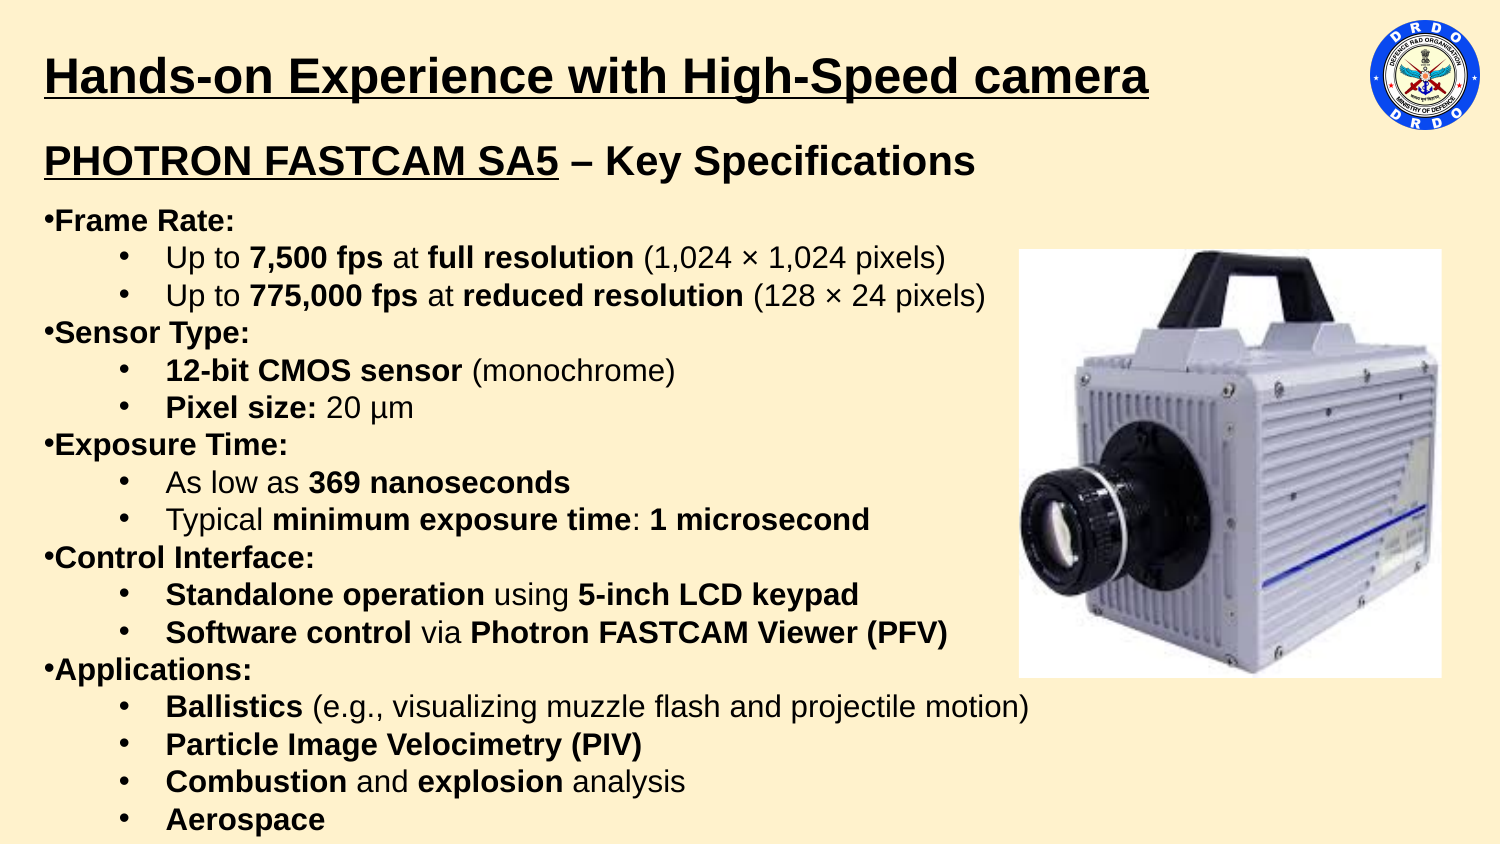

Hands-on Experience with High-Speed camera
PHOTRON FASTCAM SA5 – Key Specifications
Frame Rate:
Up to 7,500 fps at full resolution (1,024 × 1,024 pixels)
Up to 775,000 fps at reduced resolution (128 × 24 pixels)
Sensor Type:
12-bit CMOS sensor (monochrome)
Pixel size: 20 µm
Exposure Time:
As low as 369 nanoseconds
Typical minimum exposure time: 1 microsecond
Control Interface:
Standalone operation using 5-inch LCD keypad
Software control via Photron FASTCAM Viewer (PFV)
Applications:
Ballistics (e.g., visualizing muzzle flash and projectile motion)
Particle Image Velocimetry (PIV)
Combustion and explosion analysis
Aerospace